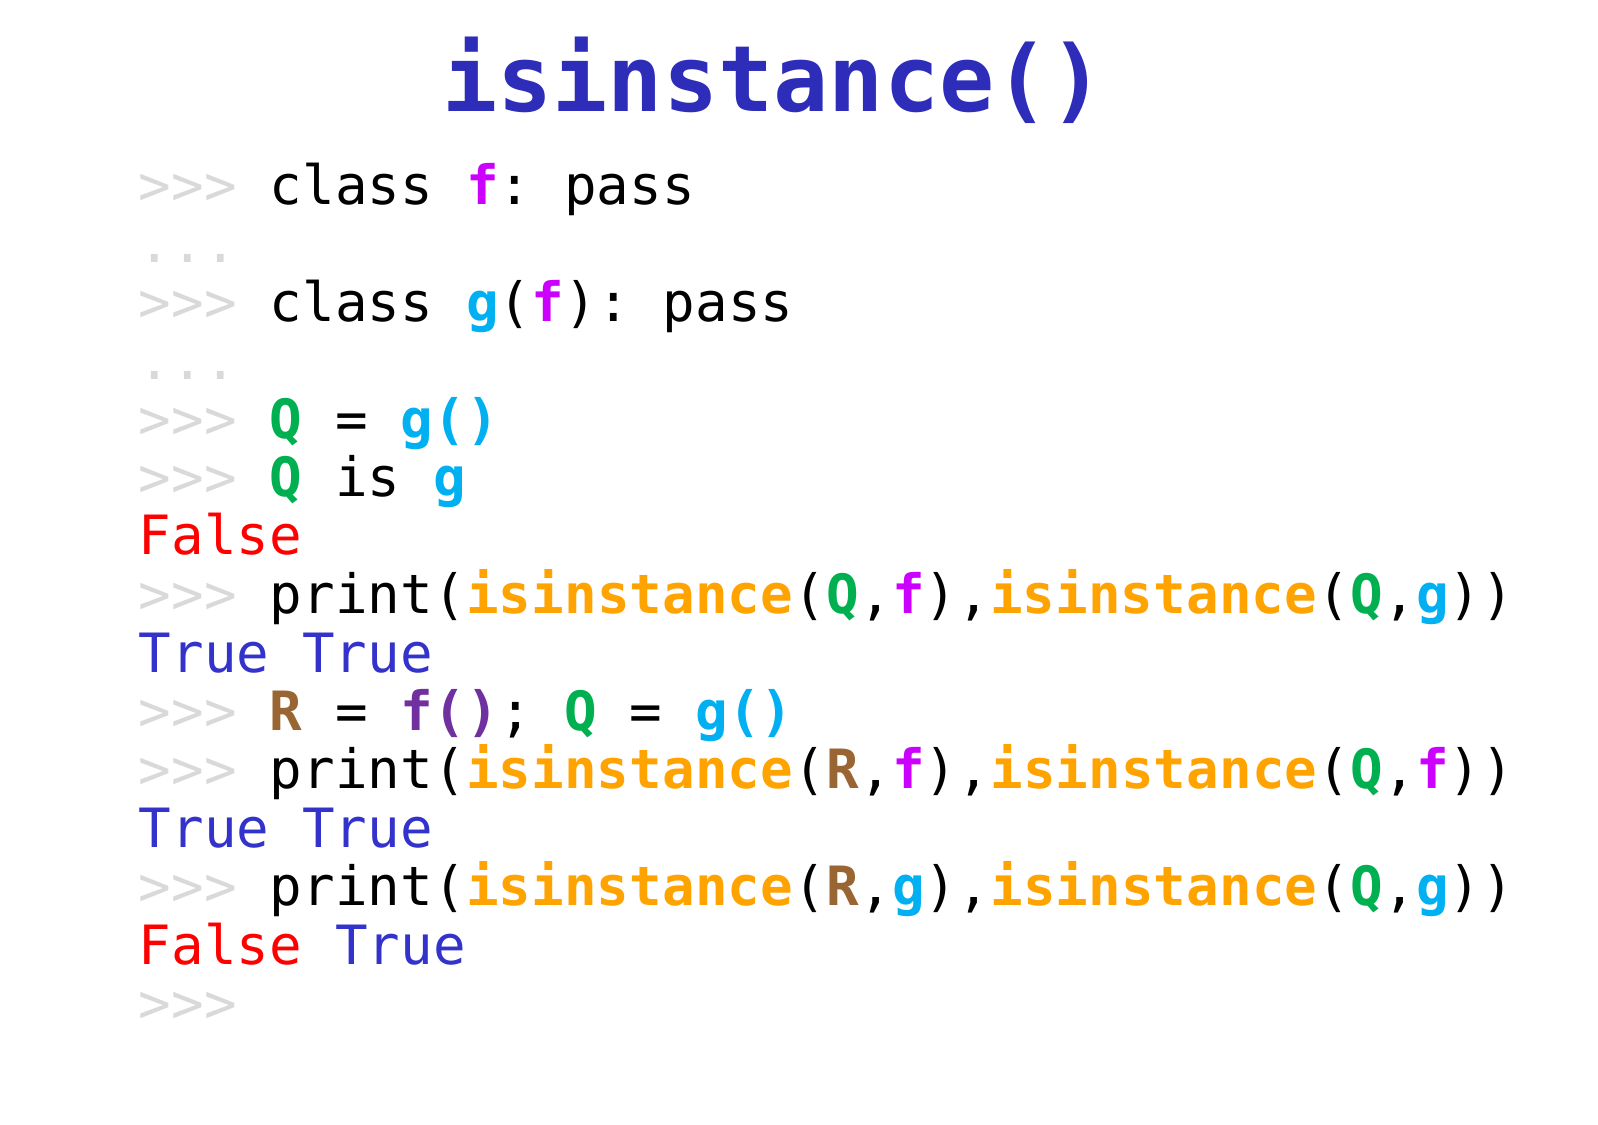

isinstance()
>>> class f: pass
...
>>> class g(f): pass
...
>>> Q = g()
>>> Q is g
False
>>> print(isinstance(Q,f),isinstance(Q,g))
True True
>>> R = f(); Q = g()
>>> print(isinstance(R,f),isinstance(Q,f))
True True
>>> print(isinstance(R,g),isinstance(Q,g))
False True
>>>